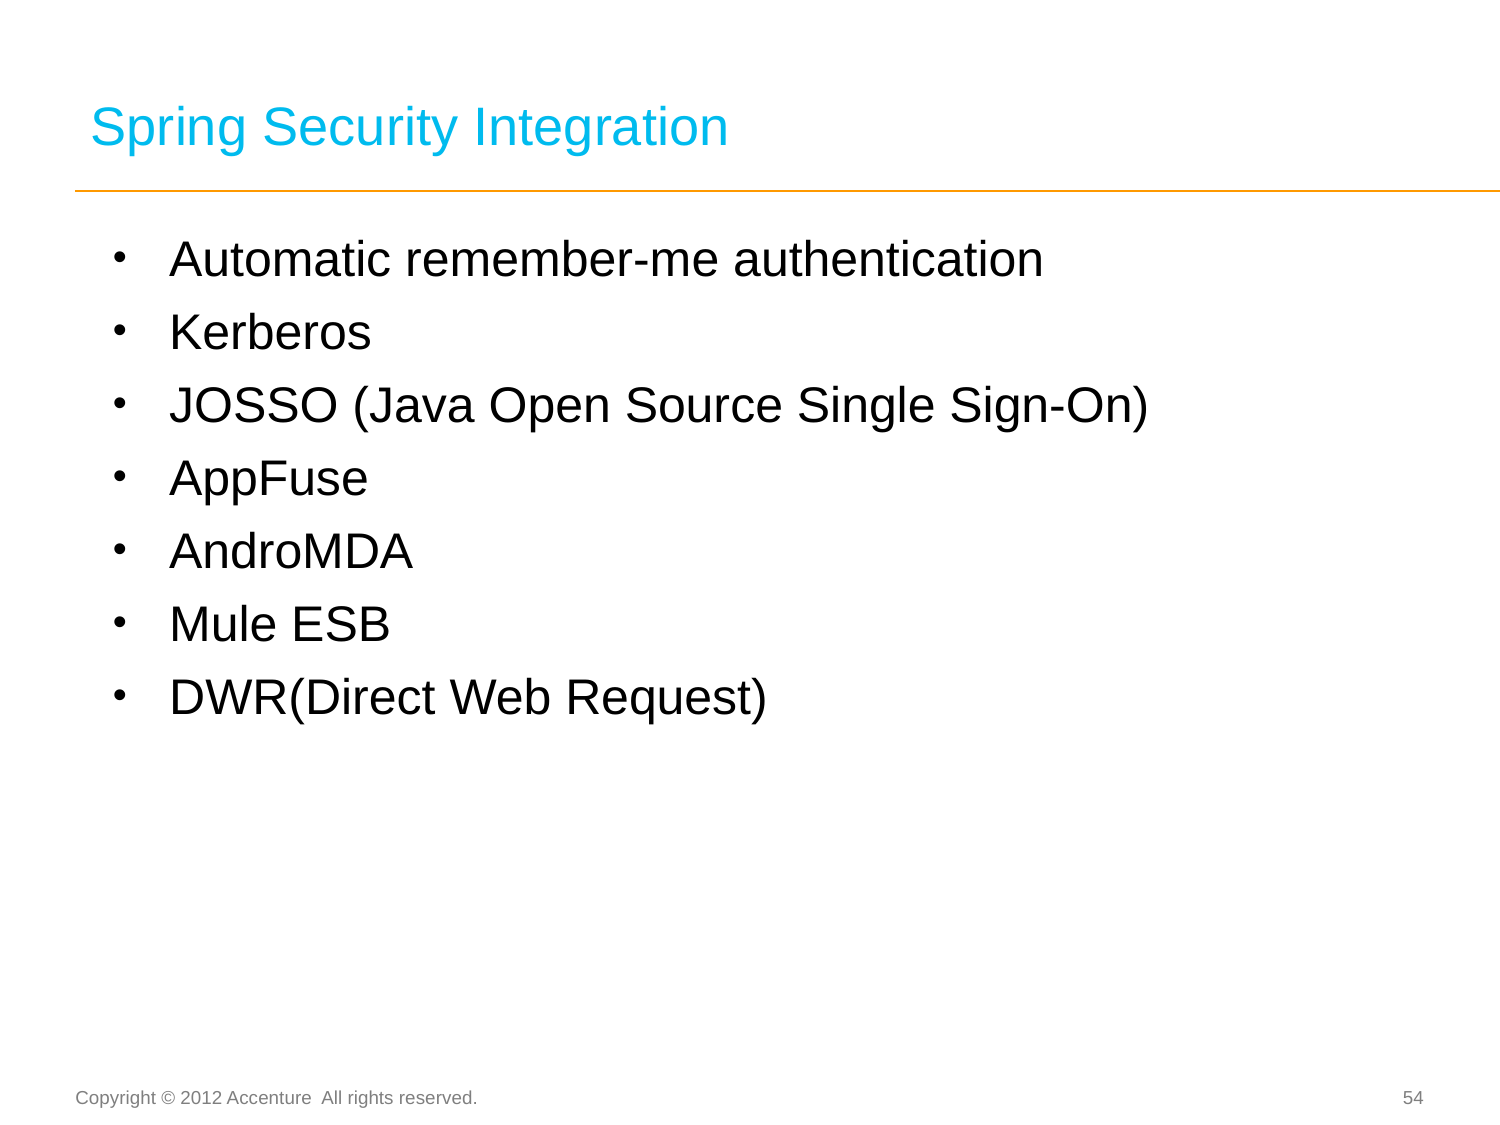

# Spring Security Integration
Automatic remember-me authentication
Kerberos
JOSSO (Java Open Source Single Sign-On)
AppFuse
AndroMDA
Mule ESB
DWR(Direct Web Request)